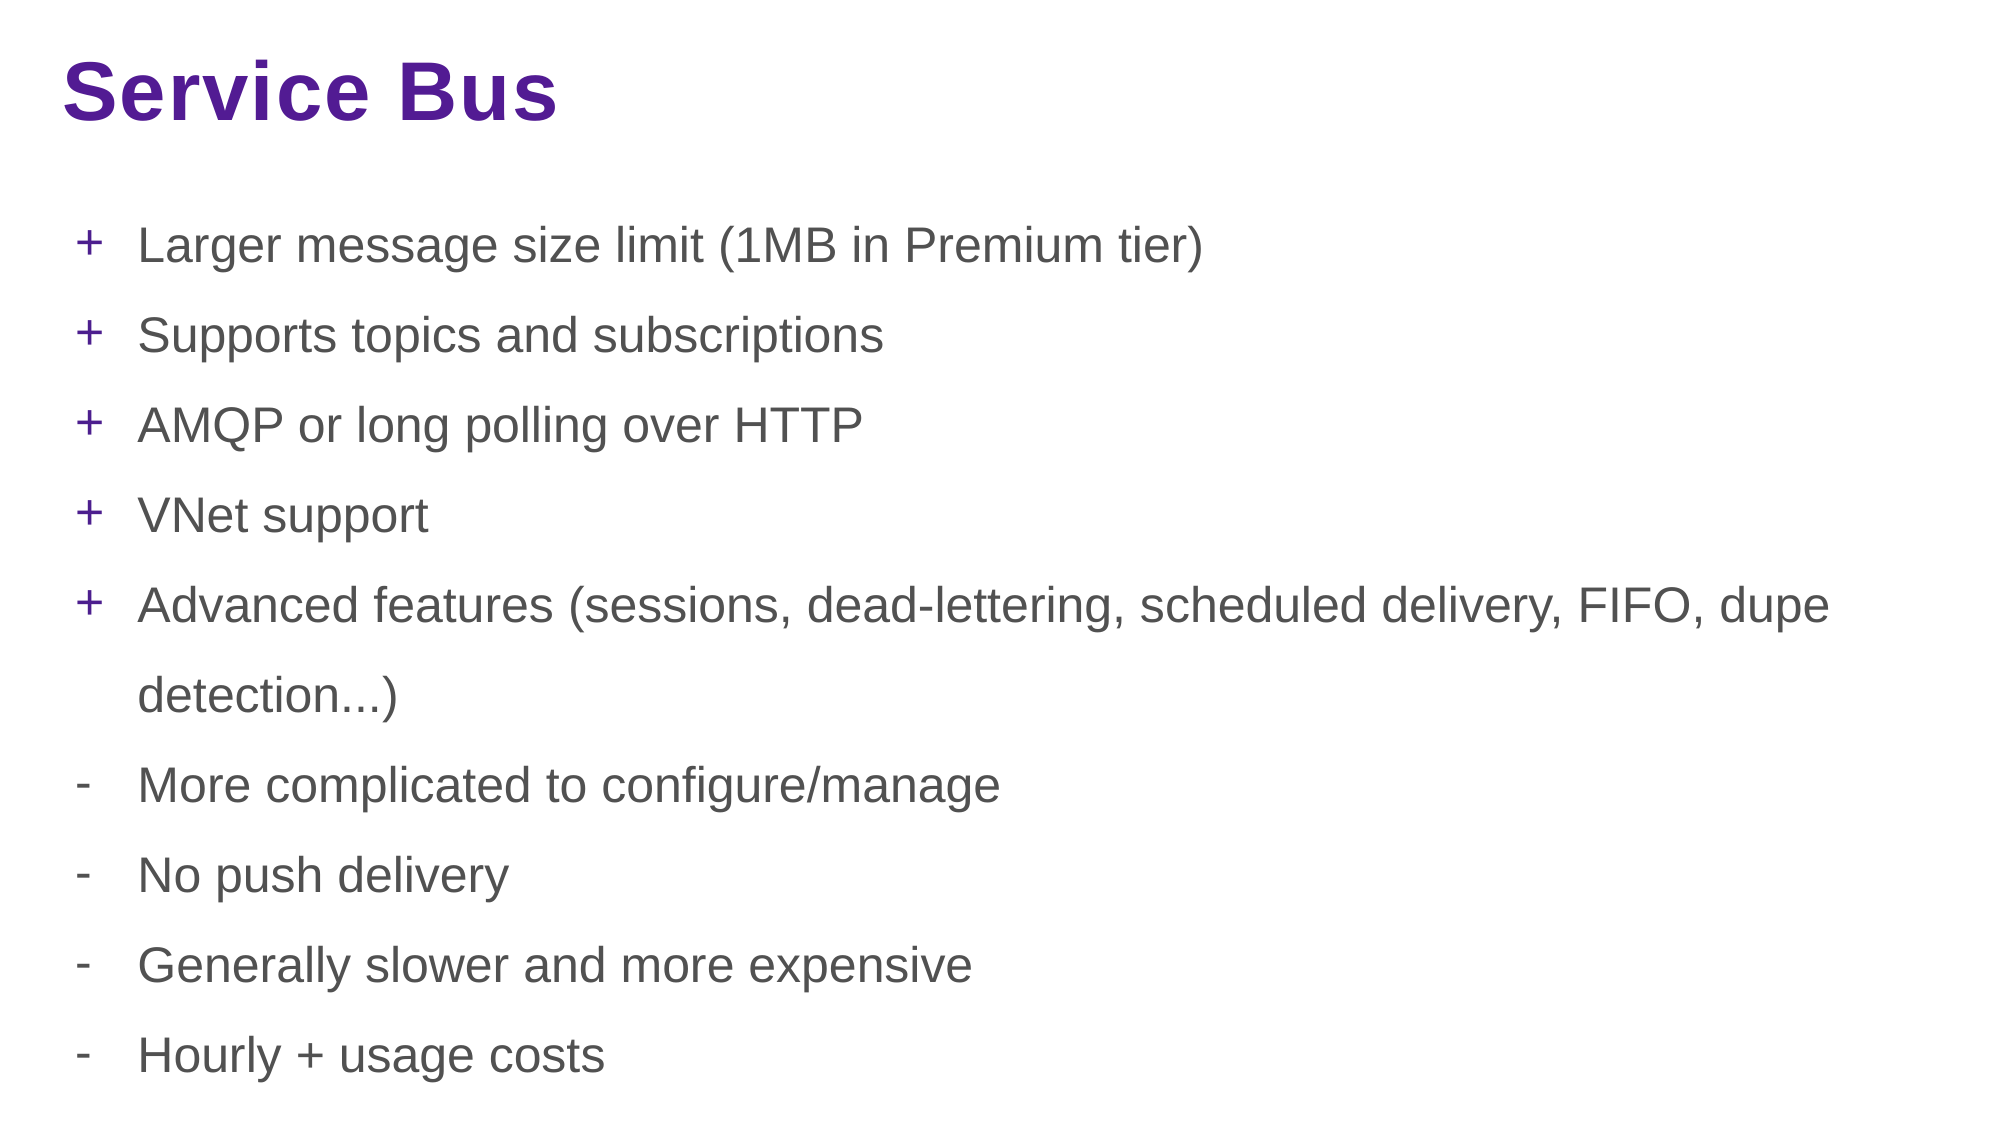

# Service Bus
Larger message size limit (1MB in Premium tier)
Supports topics and subscriptions
AMQP or long polling over HTTP
VNet support
Advanced features (sessions, dead-lettering, scheduled delivery, FIFO, dupe detection...)
More complicated to configure/manage
No push delivery
Generally slower and more expensive
Hourly + usage costs